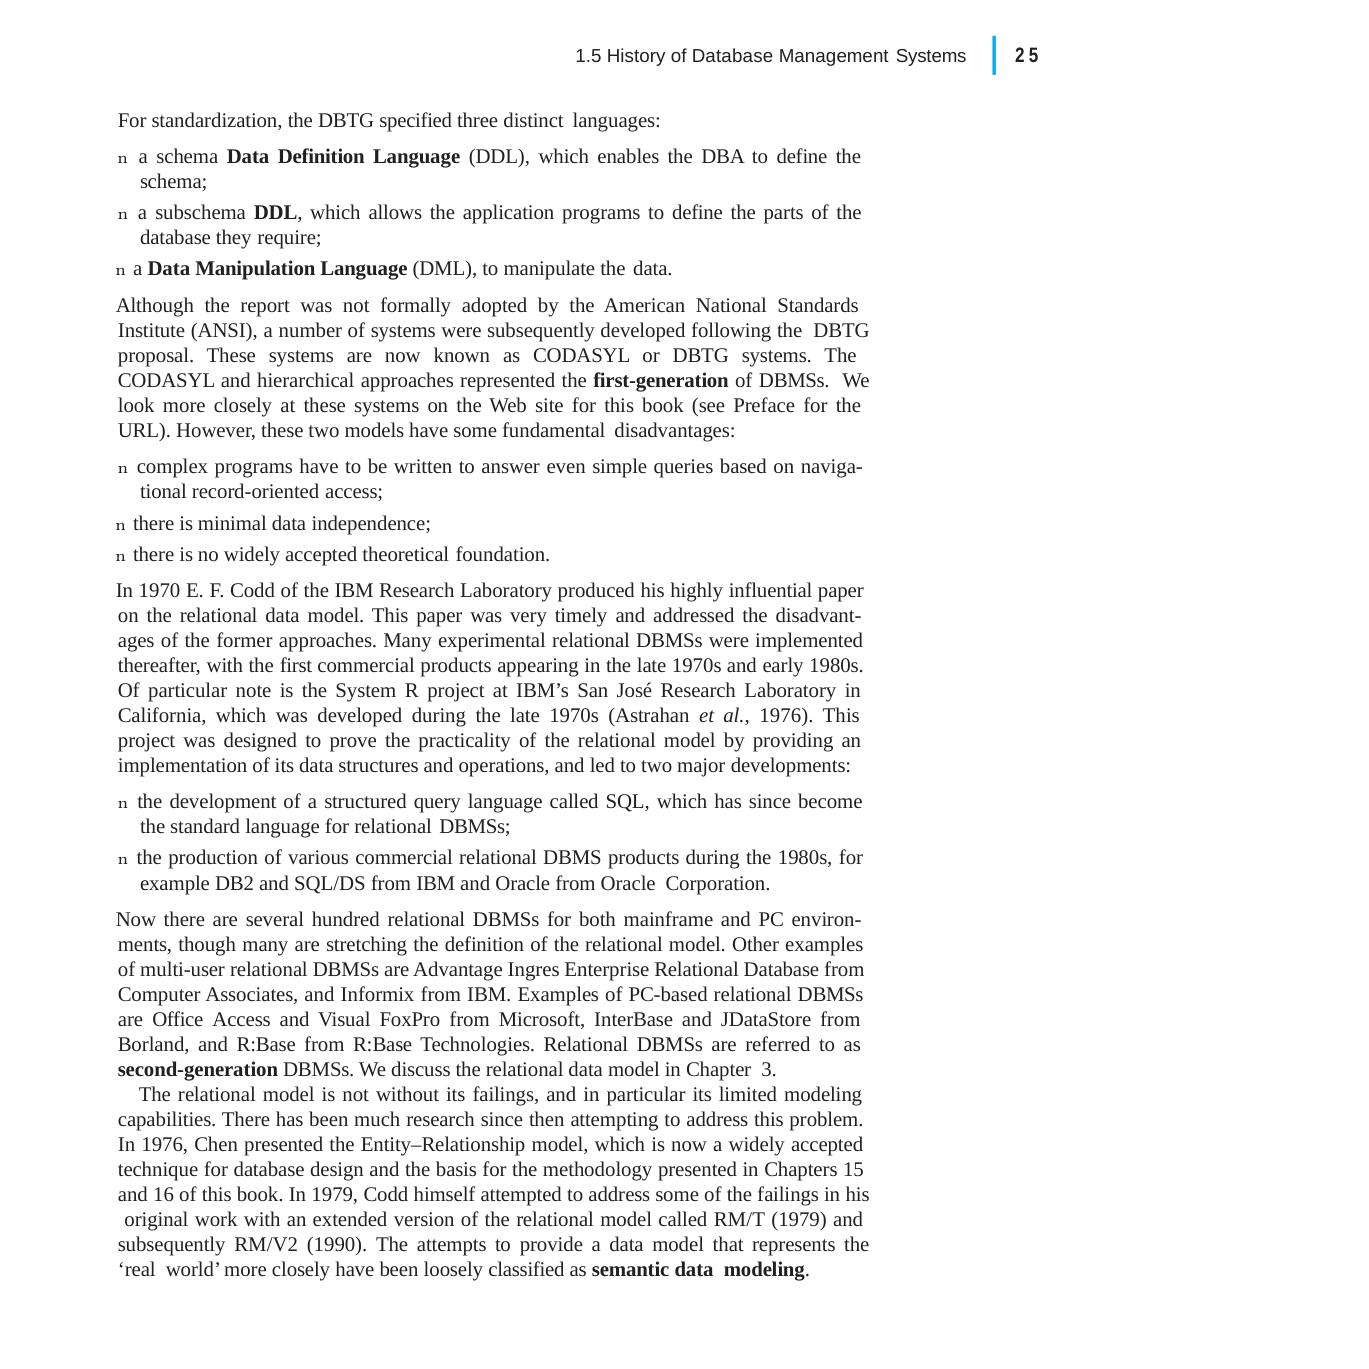

|
25
1.5 History of Database Management Systems
For standardization, the DBTG specified three distinct languages:
n a schema Data Definition Language (DDL), which enables the DBA to define the  schema;
n a subschema DDL, which allows the application programs to define the parts of the  database they require;
n a Data Manipulation Language (DML), to manipulate the data.
Although the report was not formally adopted by the American National Standards  Institute (ANSI), a number of systems were subsequently developed following the  DBTG proposal. These systems are now known as CODASYL or DBTG systems. The  CODASYL and hierarchical approaches represented the first-generation of DBMSs.  We look more closely at these systems on the Web site for this book (see Preface for the  URL). However, these two models have some fundamental disadvantages:
n complex programs have to be written to answer even simple queries based on naviga-  tional record-oriented access;
n there is minimal data independence;
n there is no widely accepted theoretical foundation.
In 1970 E. F. Codd of the IBM Research Laboratory produced his highly influential paper  on the relational data model. This paper was very timely and addressed the disadvant-  ages of the former approaches. Many experimental relational DBMSs were implemented  thereafter, with the first commercial products appearing in the late 1970s and early 1980s.  Of particular note is the System R project at IBM’s San José Research Laboratory in  California, which was developed during the late 1970s (Astrahan et al., 1976). This  project was designed to prove the practicality of the relational model by providing an  implementation of its data structures and operations, and led to two major developments:
n the development of a structured query language called SQL, which has since become  the standard language for relational DBMSs;
n the production of various commercial relational DBMS products during the 1980s, for  example DB2 and SQL/DS from IBM and Oracle from Oracle Corporation.
Now there are several hundred relational DBMSs for both mainframe and PC environ-  ments, though many are stretching the definition of the relational model. Other examples  of multi-user relational DBMSs are Advantage Ingres Enterprise Relational Database from  Computer Associates, and Informix from IBM. Examples of PC-based relational DBMSs  are Office Access and Visual FoxPro from Microsoft, InterBase and JDataStore from  Borland, and R:Base from R:Base Technologies. Relational DBMSs are referred to as  second-generation DBMSs. We discuss the relational data model in Chapter 3.
The relational model is not without its failings, and in particular its limited modeling  capabilities. There has been much research since then attempting to address this problem.  In 1976, Chen presented the Entity–Relationship model, which is now a widely accepted  technique for database design and the basis for the methodology presented in Chapters 15  and 16 of this book. In 1979, Codd himself attempted to address some of the failings in his  original work with an extended version of the relational model called RM/T (1979) and  subsequently RM/V2 (1990). The attempts to provide a data model that represents the ‘real  world’ more closely have been loosely classified as semantic data modeling.